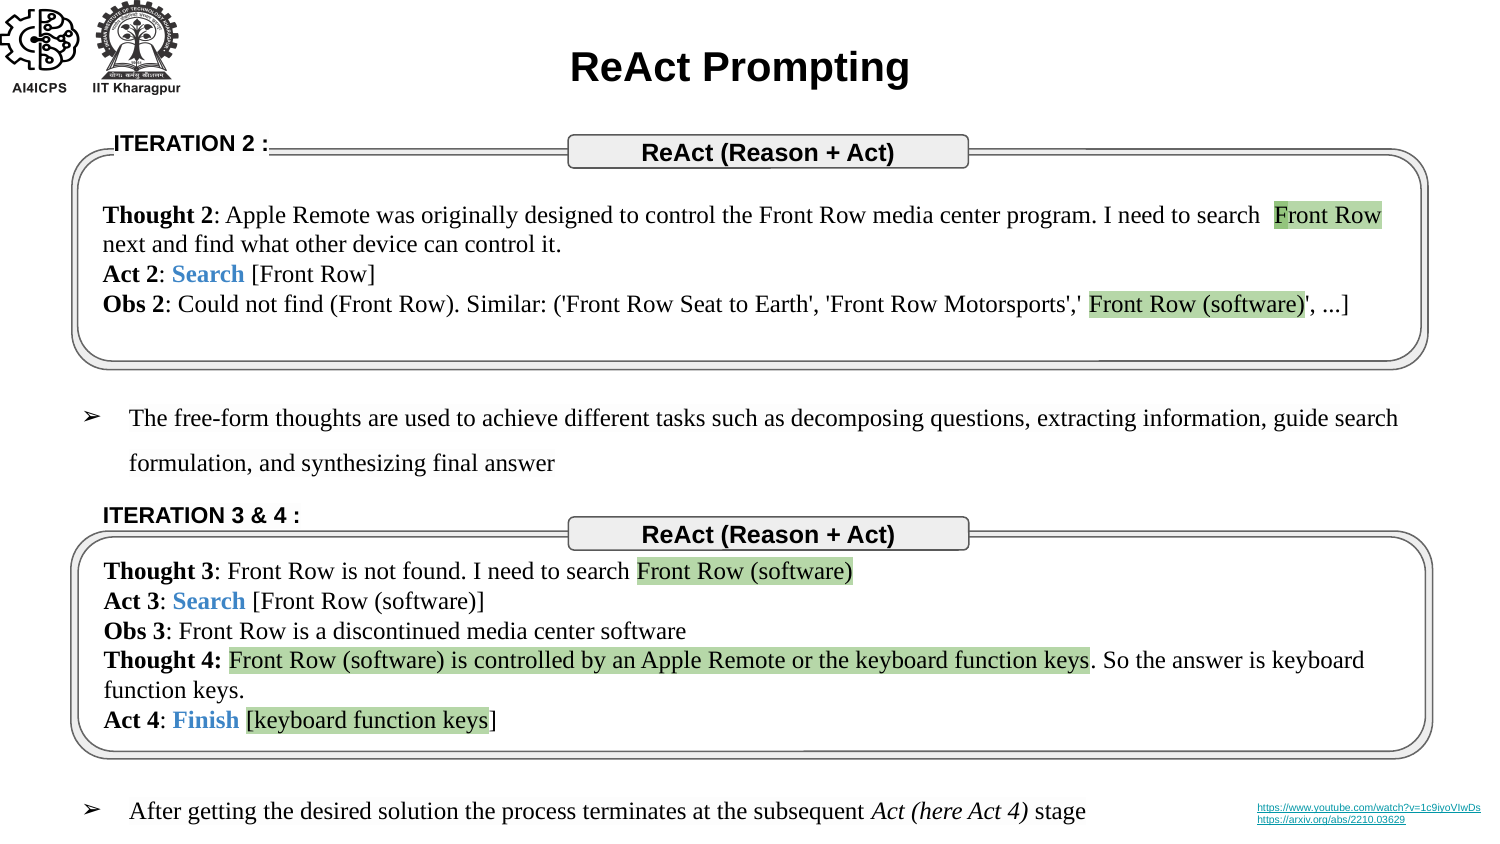

ReAct Prompting
ITERATION 2 :
ReAct (Reason + Act)

Thought 2: Apple Remote was originally designed to control the Front Row media center program. I need to search  Front Row next and find what other device can control it.
Act 2: Search [Front Row]
Obs 2: Could not find (Front Row). Similar: ('Front Row Seat to Earth', 'Front Row Motorsports',' Front Row (software)', ...]

The free-form thoughts are used to achieve different tasks such as decomposing questions, extracting information, guide search formulation, and synthesizing final answer
ITERATION 3 & 4 :
ReAct (Reason + Act)

Thought 3: Front Row is not found. I need to search Front Row (software)
Act 3: Search [Front Row (software)]
Obs 3: Front Row is a discontinued media center software
Thought 4: Front Row (software) is controlled by an Apple Remote or the keyboard function keys. So the answer is keyboard function keys.
Act 4: Finish [keyboard function keys]
We can see that model generates task solving trajectories (Thought, Act)
The free-form thoughts are used to achieve different tasks such as decomposing questions, extracting information, guide search formulation, and synthesizing final answer
At Act step, the model can utilise search capabilities to search publicly about the corresponding thought
After getting the desired solution the process terminates at the subsequent Act (here Act 4) stage
https://www.youtube.com/watch?v=1c9iyoVIwDs
https://arxiv.org/abs/2210.03629